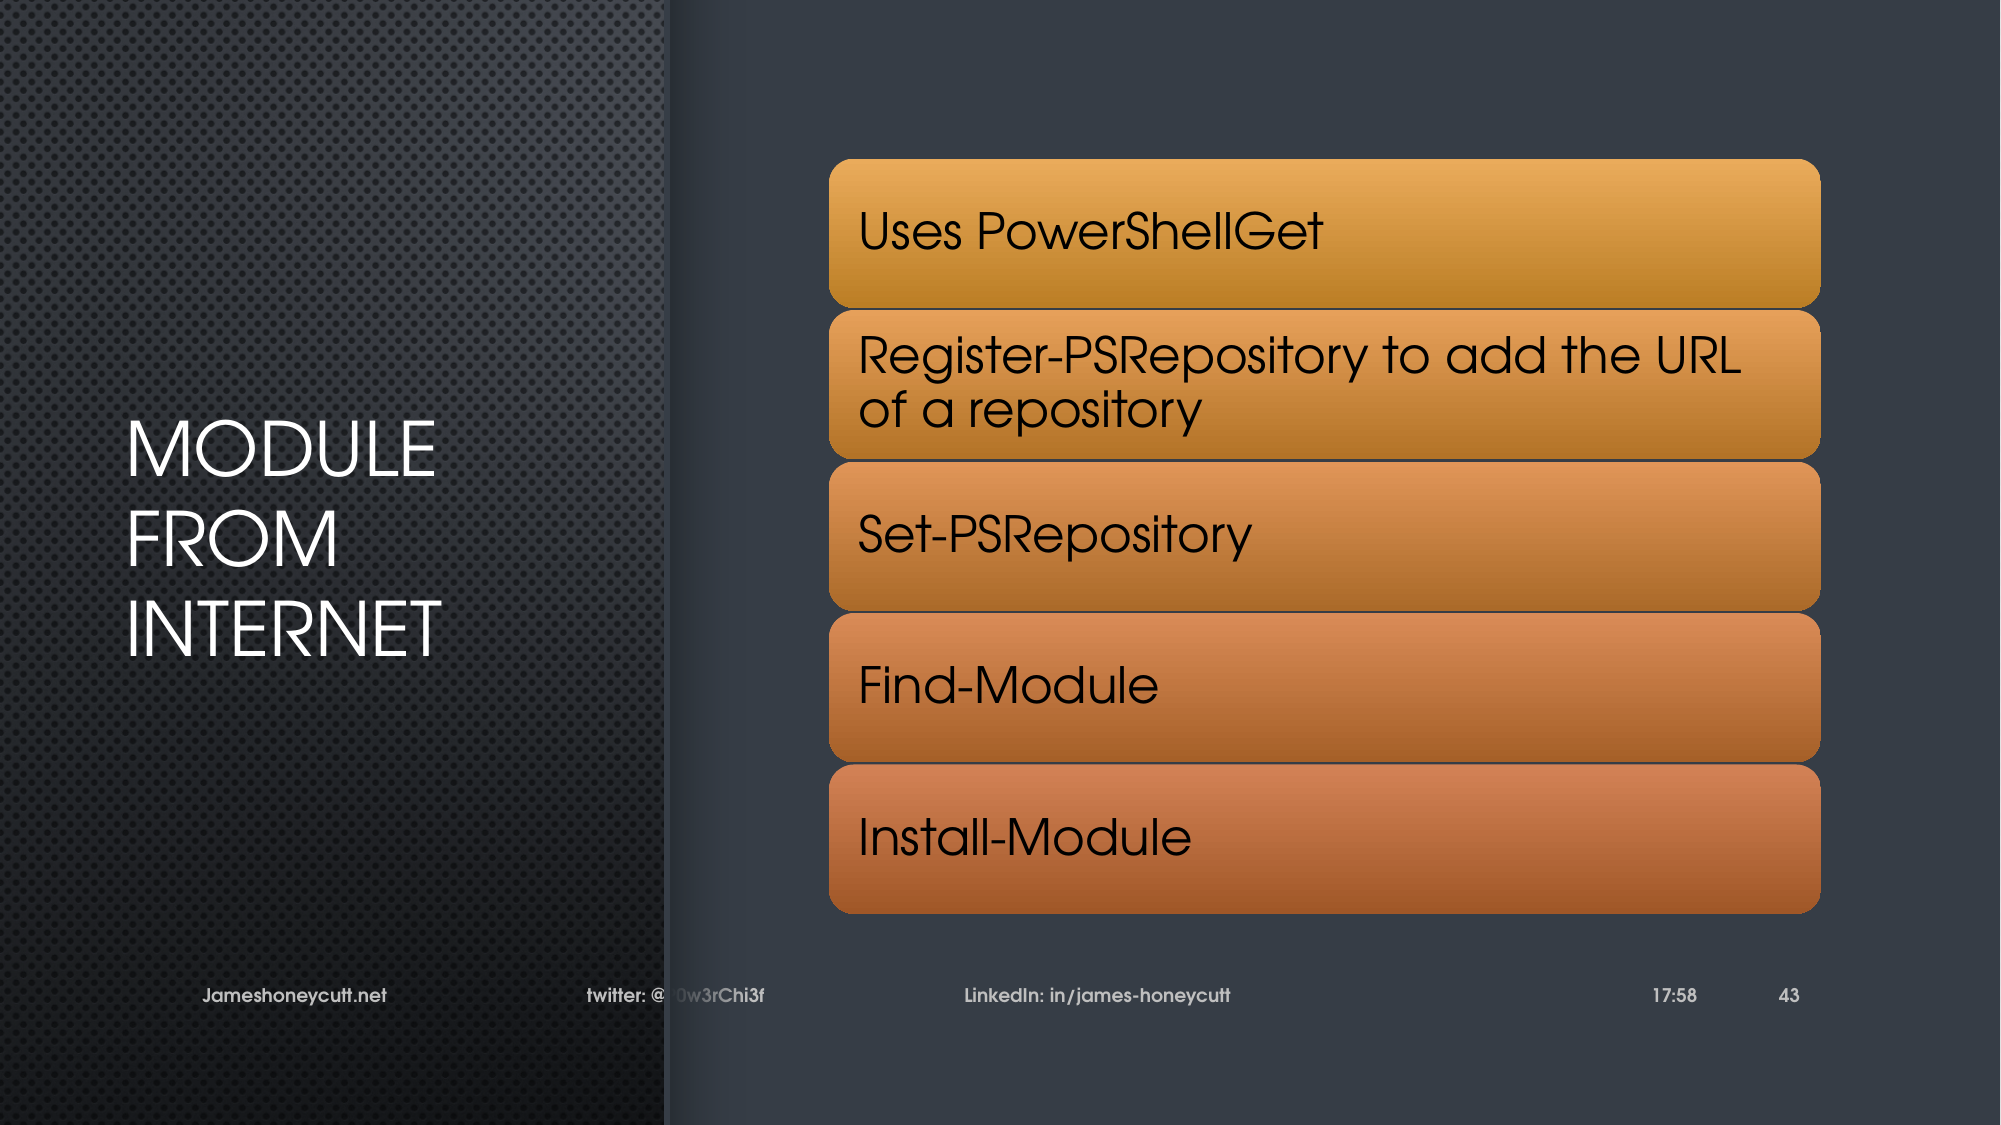

Uses PowerShellGet
Register-PSRepository to add the URL of a repository
Set-PSRepository
Find-Module
Install-Module
# Module from Internet

Jameshoneycutt.net                                      twitter: @P0w3rChi3f                                      LinkedIn: in/james-honeycutt
17:58
43